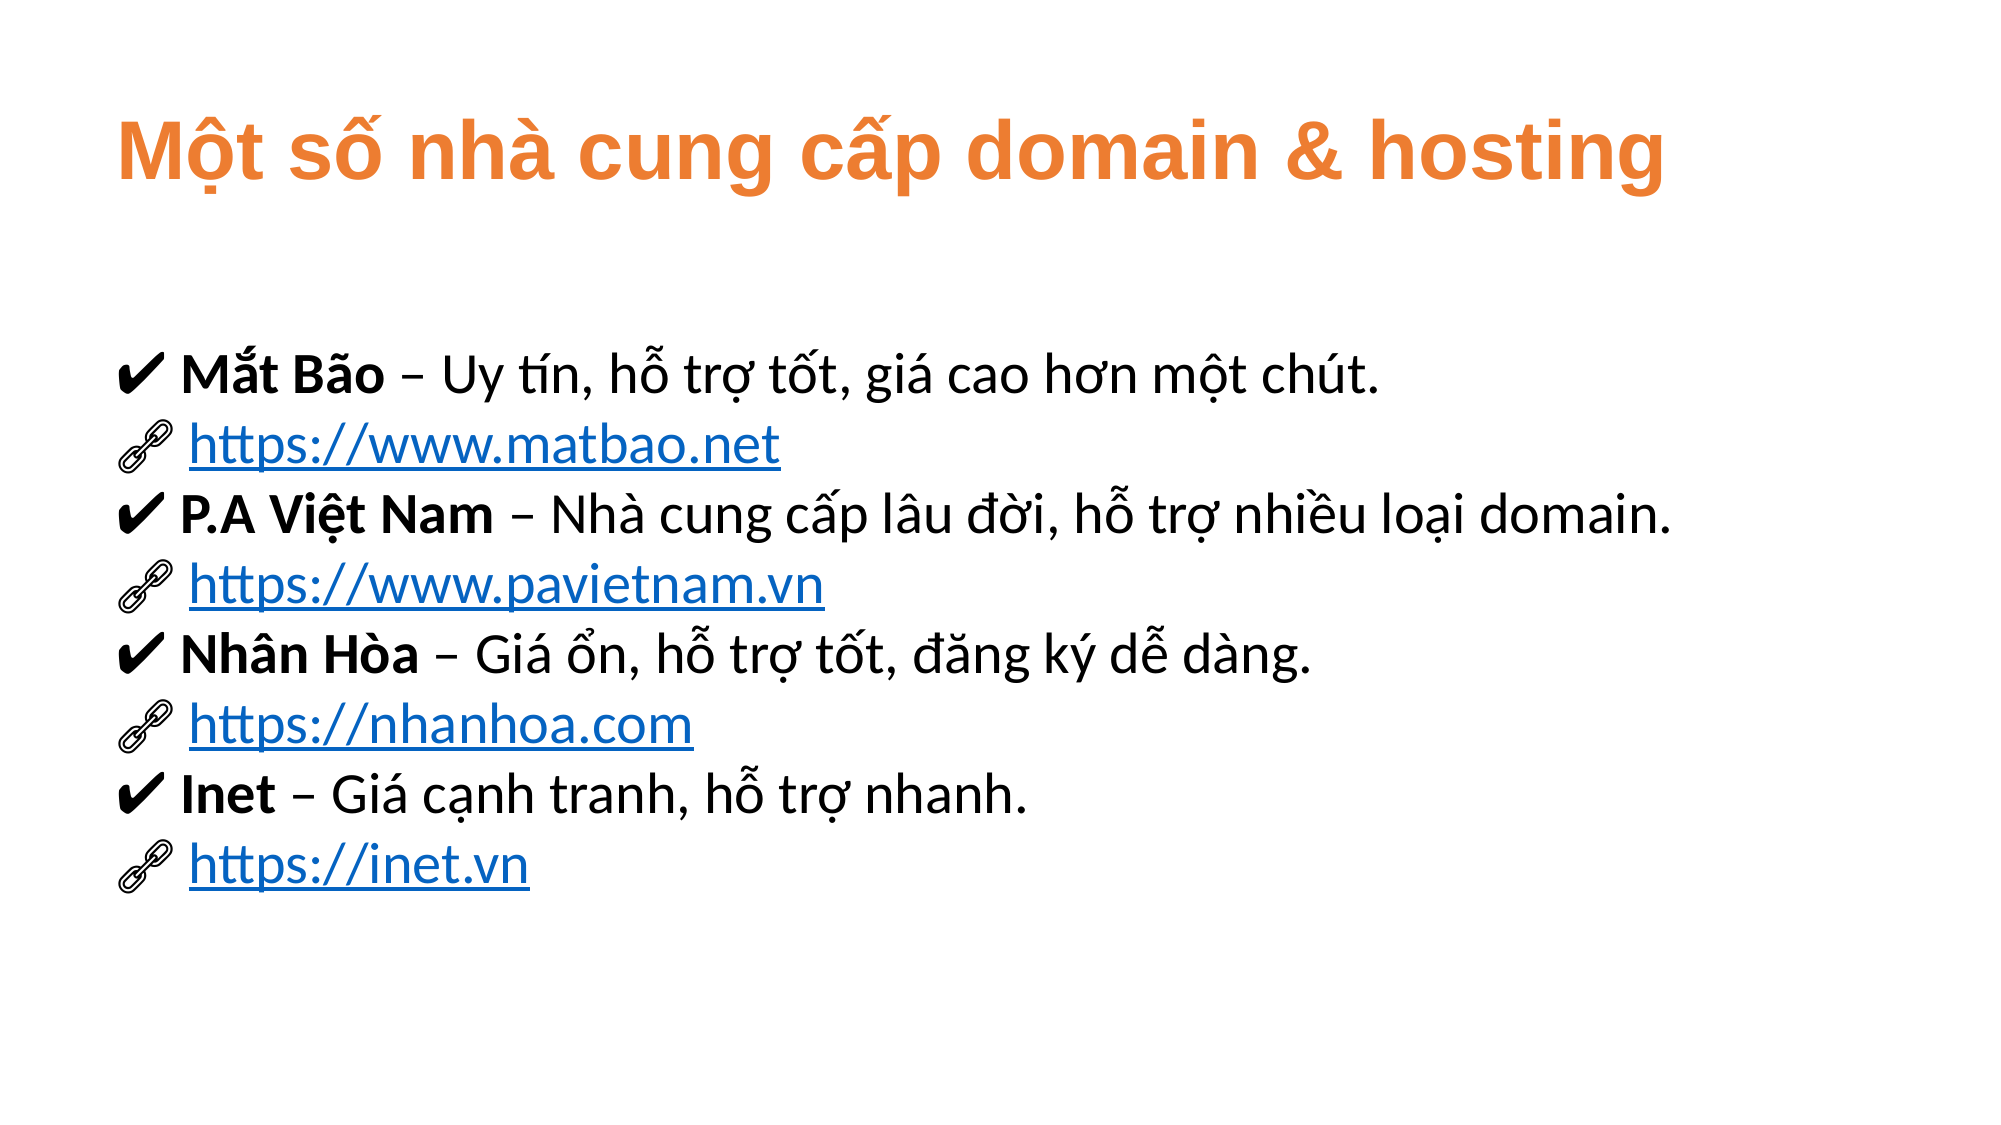

Một số nhà cung cấp domain & hosting
✔ Mắt Bão – Uy tín, hỗ trợ tốt, giá cao hơn một chút.
🔗 https://www.matbao.net
✔ P.A Việt Nam – Nhà cung cấp lâu đời, hỗ trợ nhiều loại domain.
🔗 https://www.pavietnam.vn
✔ Nhân Hòa – Giá ổn, hỗ trợ tốt, đăng ký dễ dàng.
🔗 https://nhanhoa.com
✔ Inet – Giá cạnh tranh, hỗ trợ nhanh.
🔗 https://inet.vn